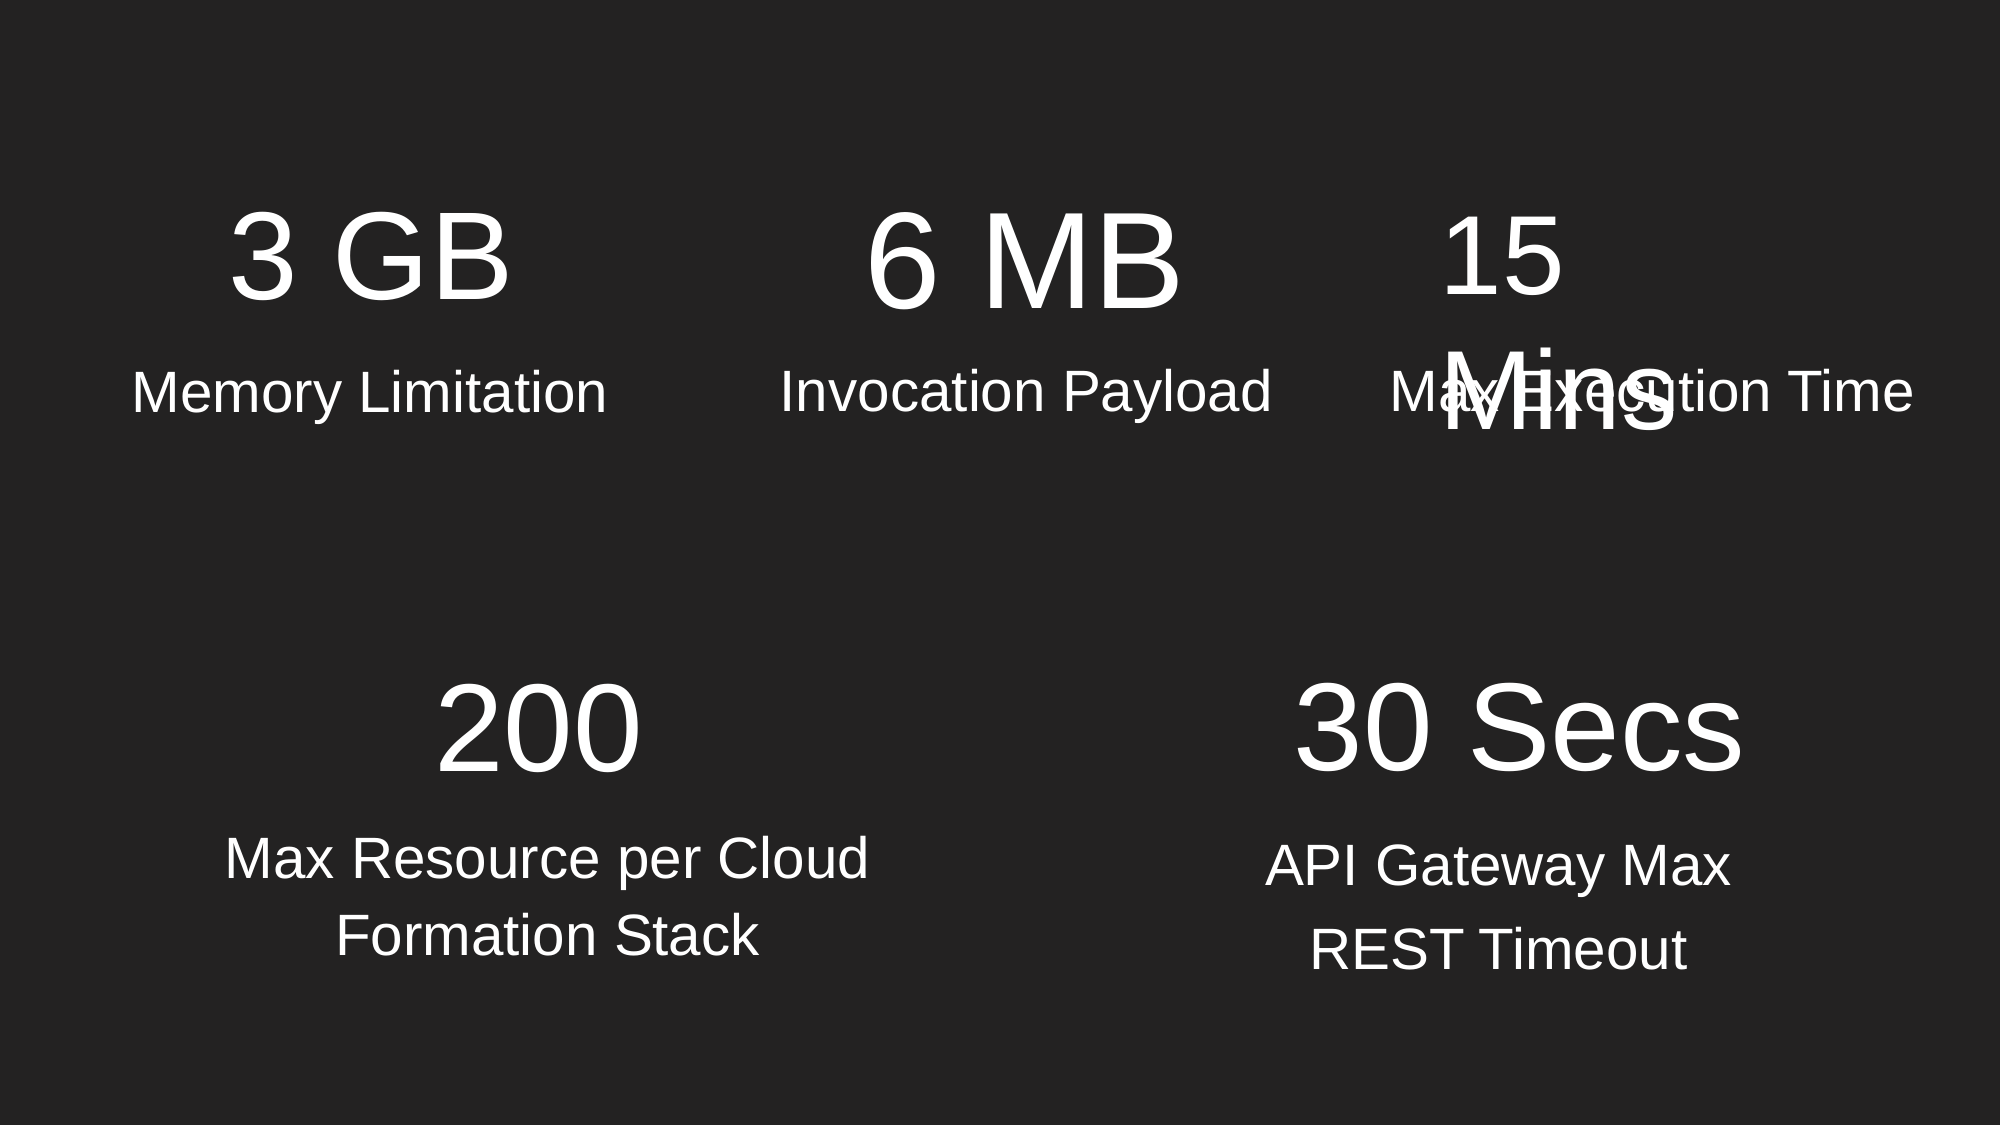

6 MB
3 GB
15 Mins
Invocation Payload
Max Execution Time
Memory Limitation
30 Secs
200
Max Resource per Cloud Formation Stack
API Gateway Max REST Timeout